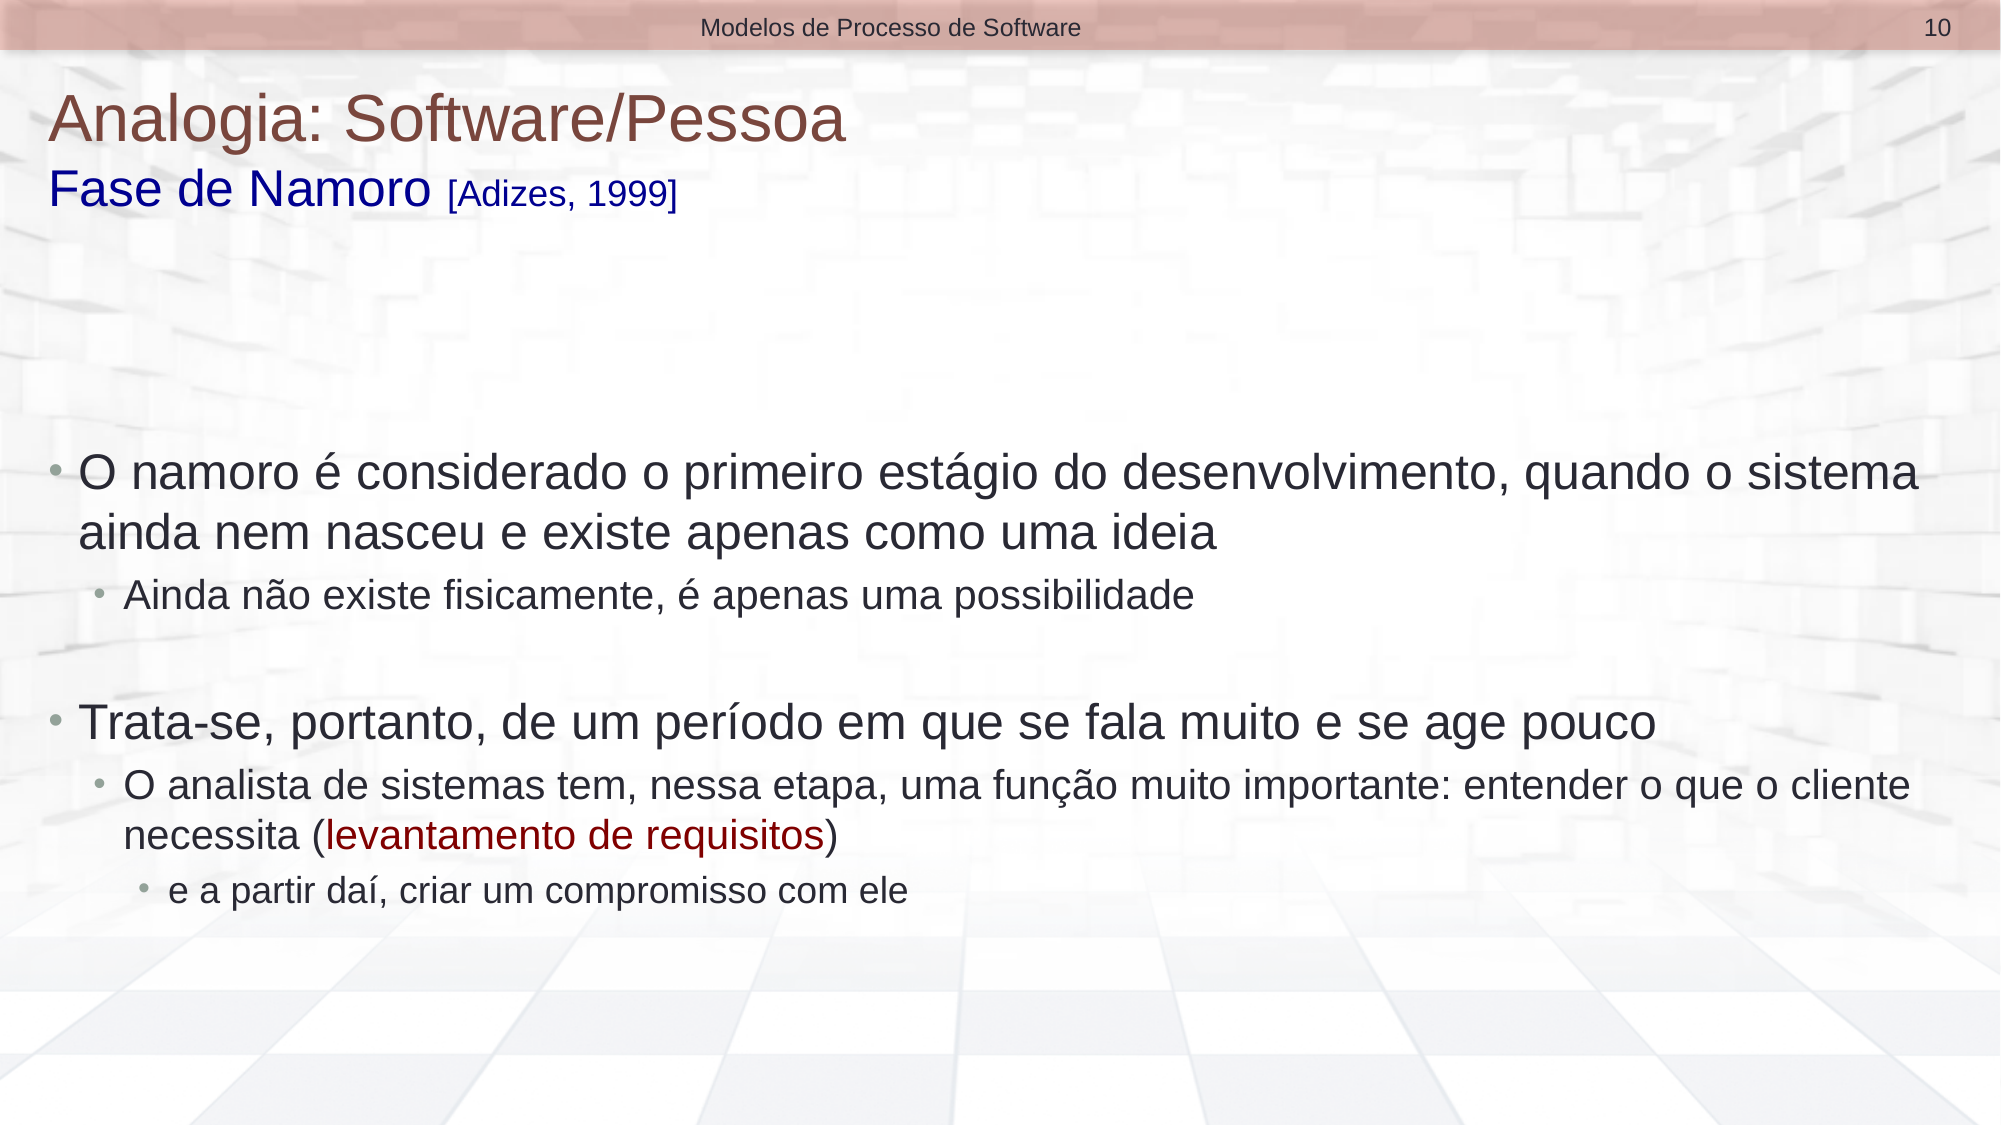

10
Modelos de Processo de Software
# Analogia: Software/Pessoa Fase de Namoro [Adizes, 1999]
O namoro é considerado o primeiro estágio do desenvolvimento, quando o sistema ainda nem nasceu e existe apenas como uma ideia
Ainda não existe fisicamente, é apenas uma possibilidade

Trata-se, portanto, de um período em que se fala muito e se age pouco
O analista de sistemas tem, nessa etapa, uma função muito importante: entender o que o cliente necessita (levantamento de requisitos)
e a partir daí, criar um compromisso com ele